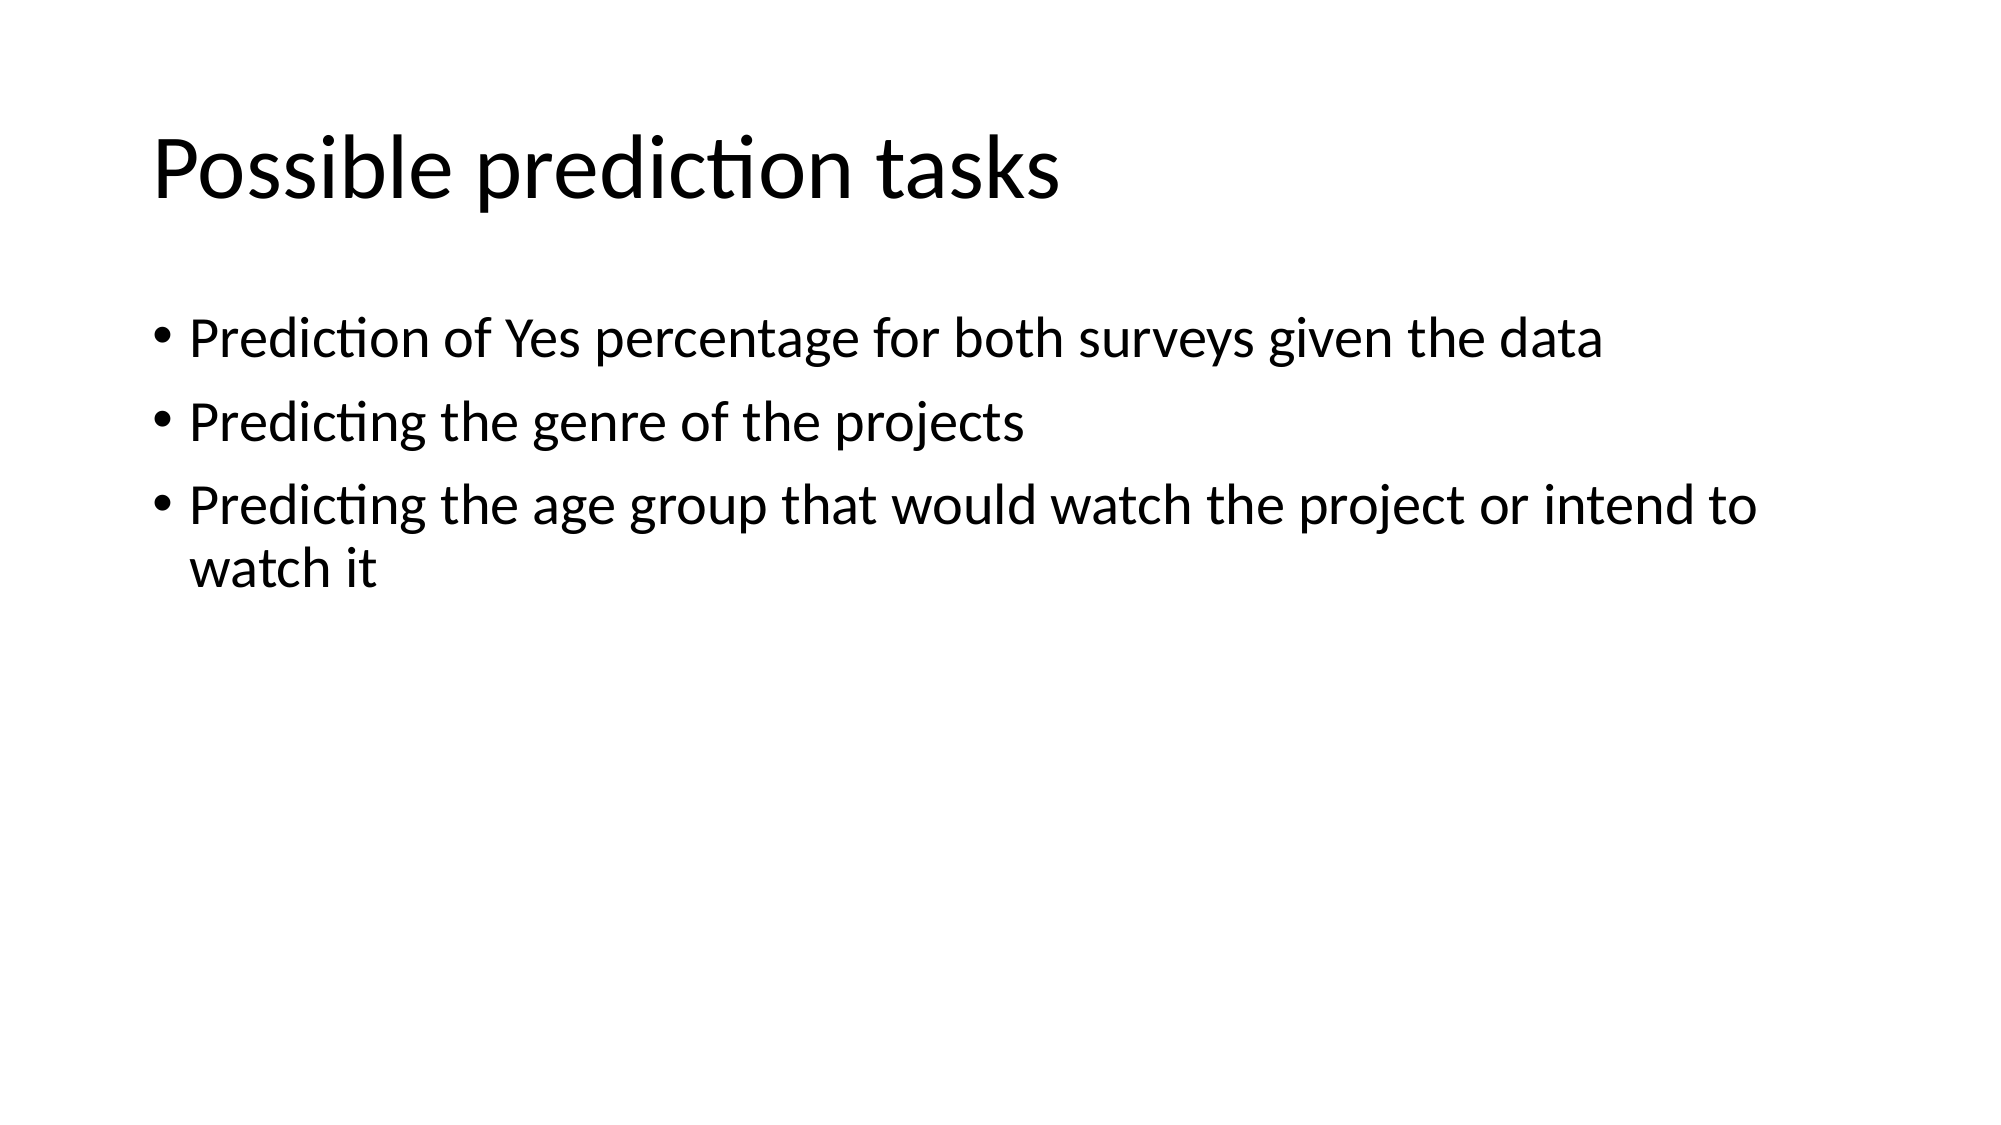

# Possible prediction tasks
Prediction of Yes percentage for both surveys given the data
Predicting the genre of the projects
Predicting the age group that would watch the project or intend to watch it